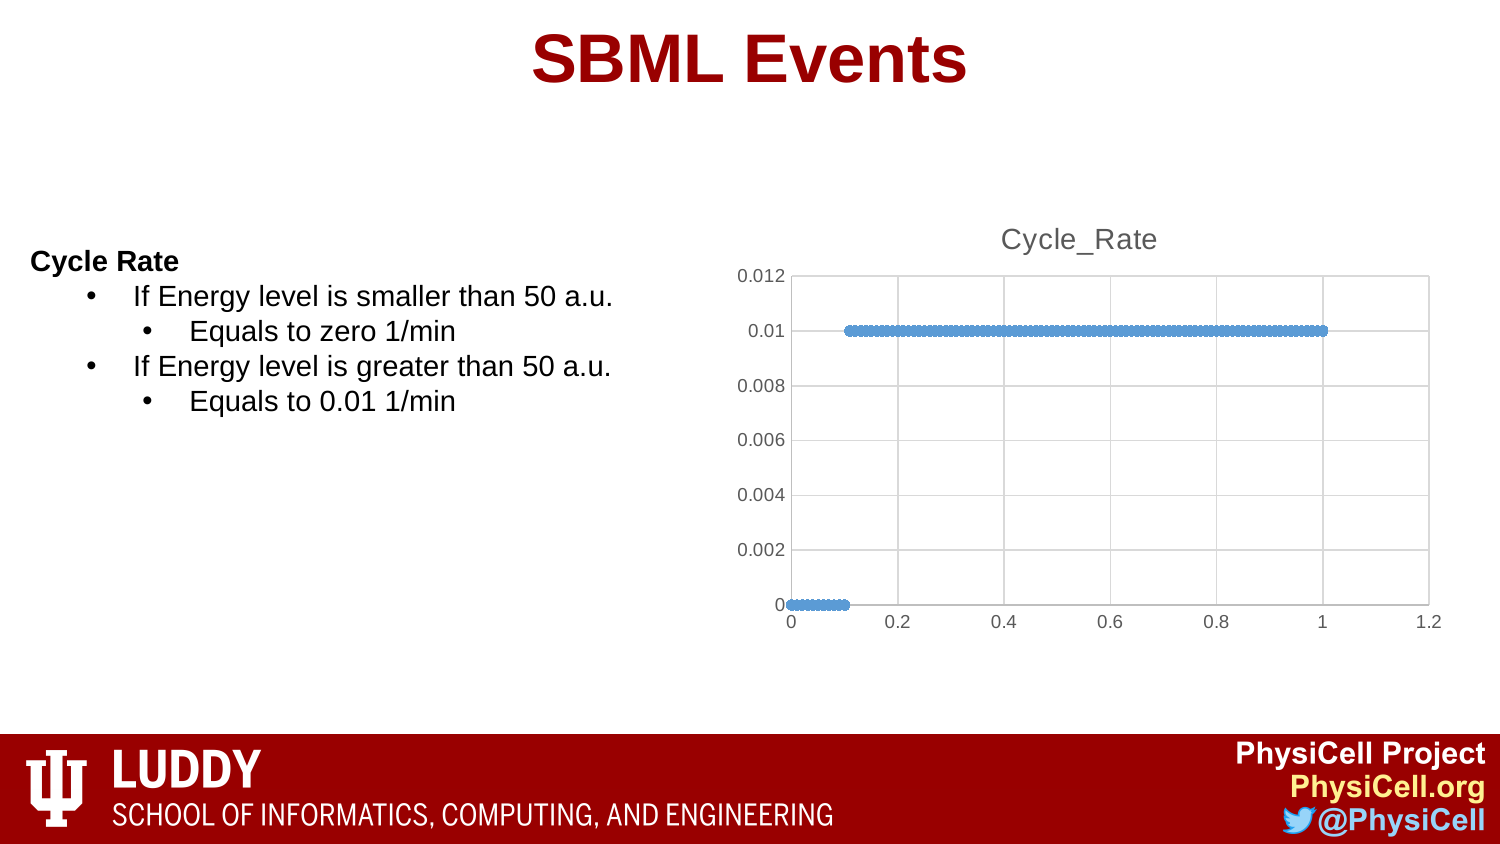

# SBML Events

### Chart: Cycle_Rate

| Category | Values[Cycle_Rate] |
|---|---|
Cycle Rate
If Energy level is smaller than 50 a.u.
Equals to zero 1/min
If Energy level is greater than 50 a.u.
Equals to 0.01 1/min